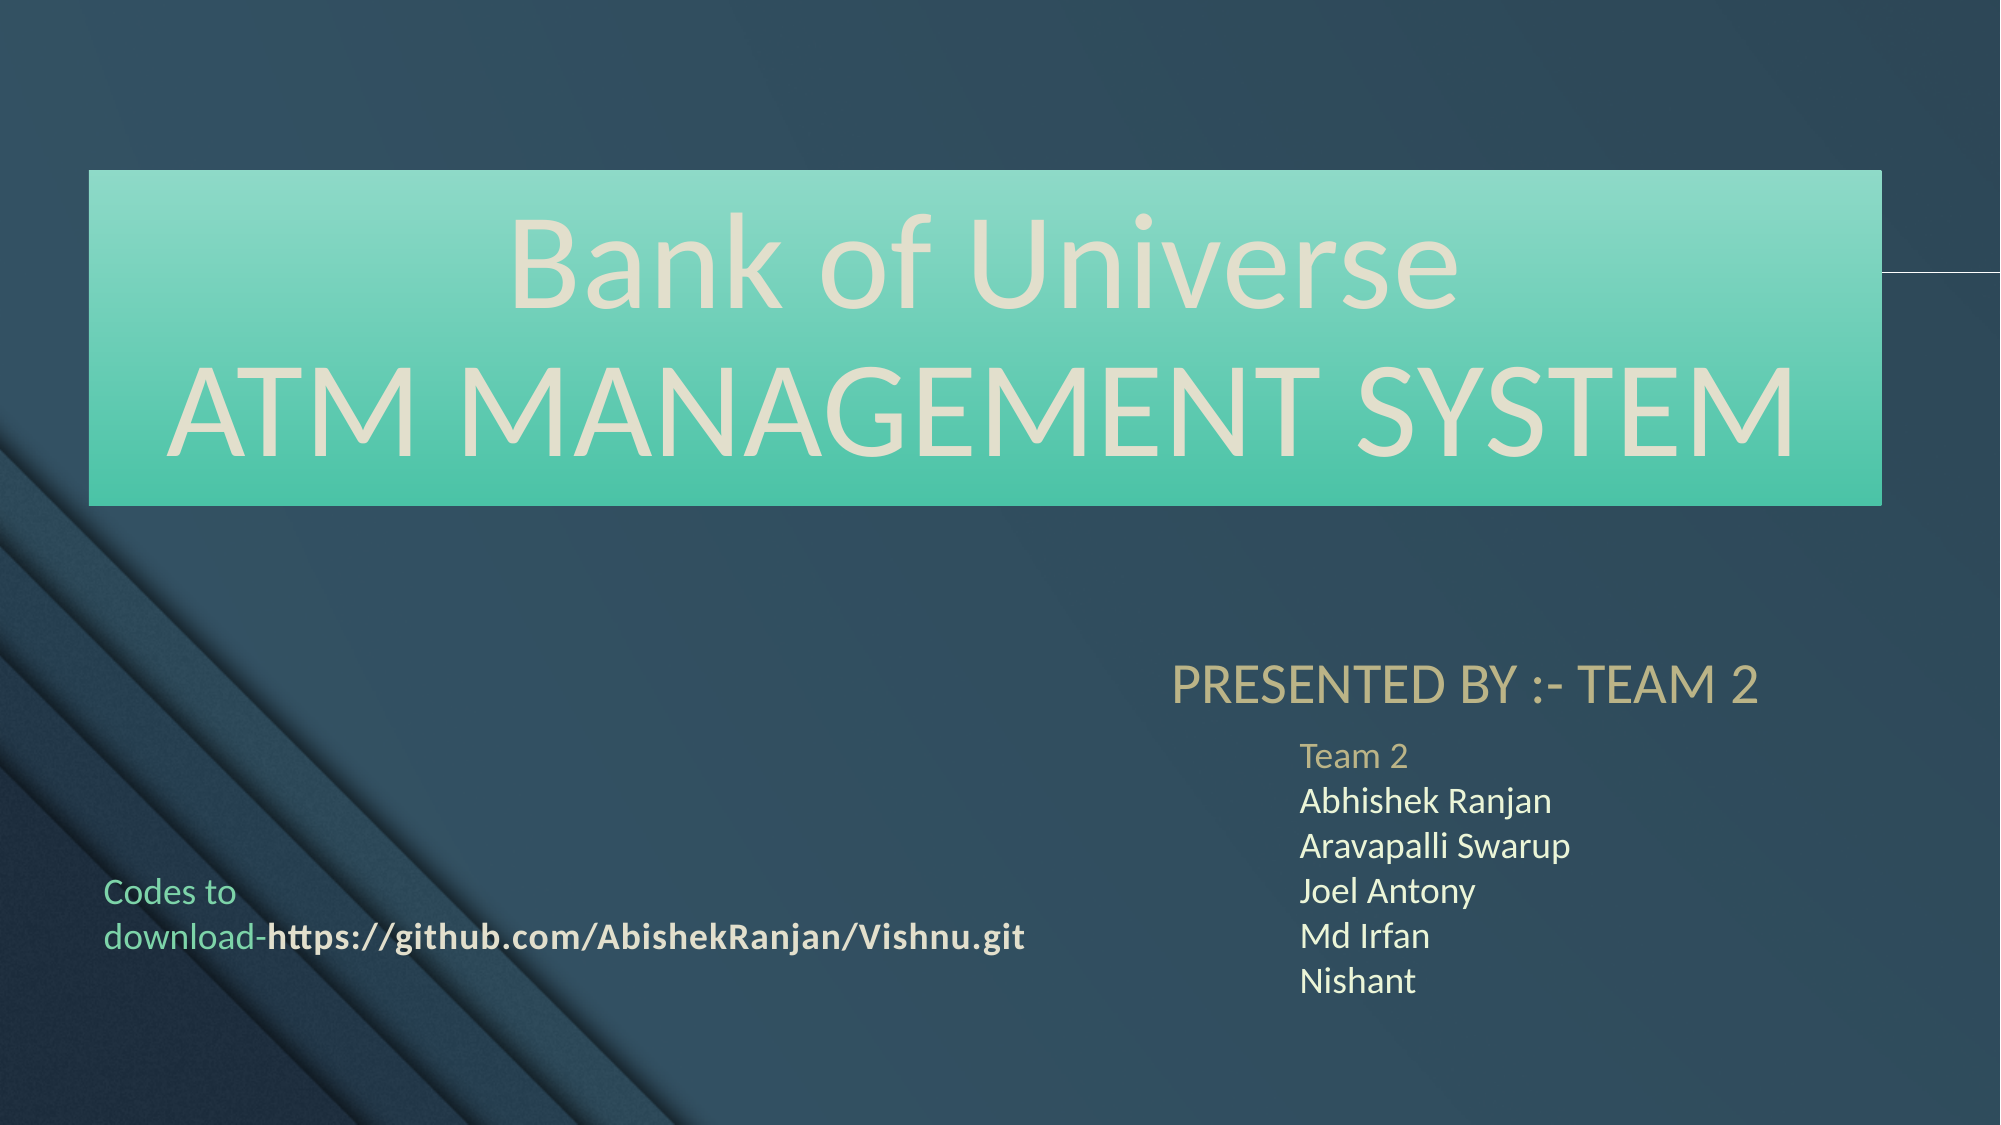

Bank of Universe
ATM MANAGEMENT SYSTEM
PRESENTED BY :- TEAM 2
Team 2
Abhishek Ranjan
Aravapalli Swarup
Joel Antony
Md Irfan
Nishant

Codes to download-https://github.com/AbishekRanjan/Vishnu.git